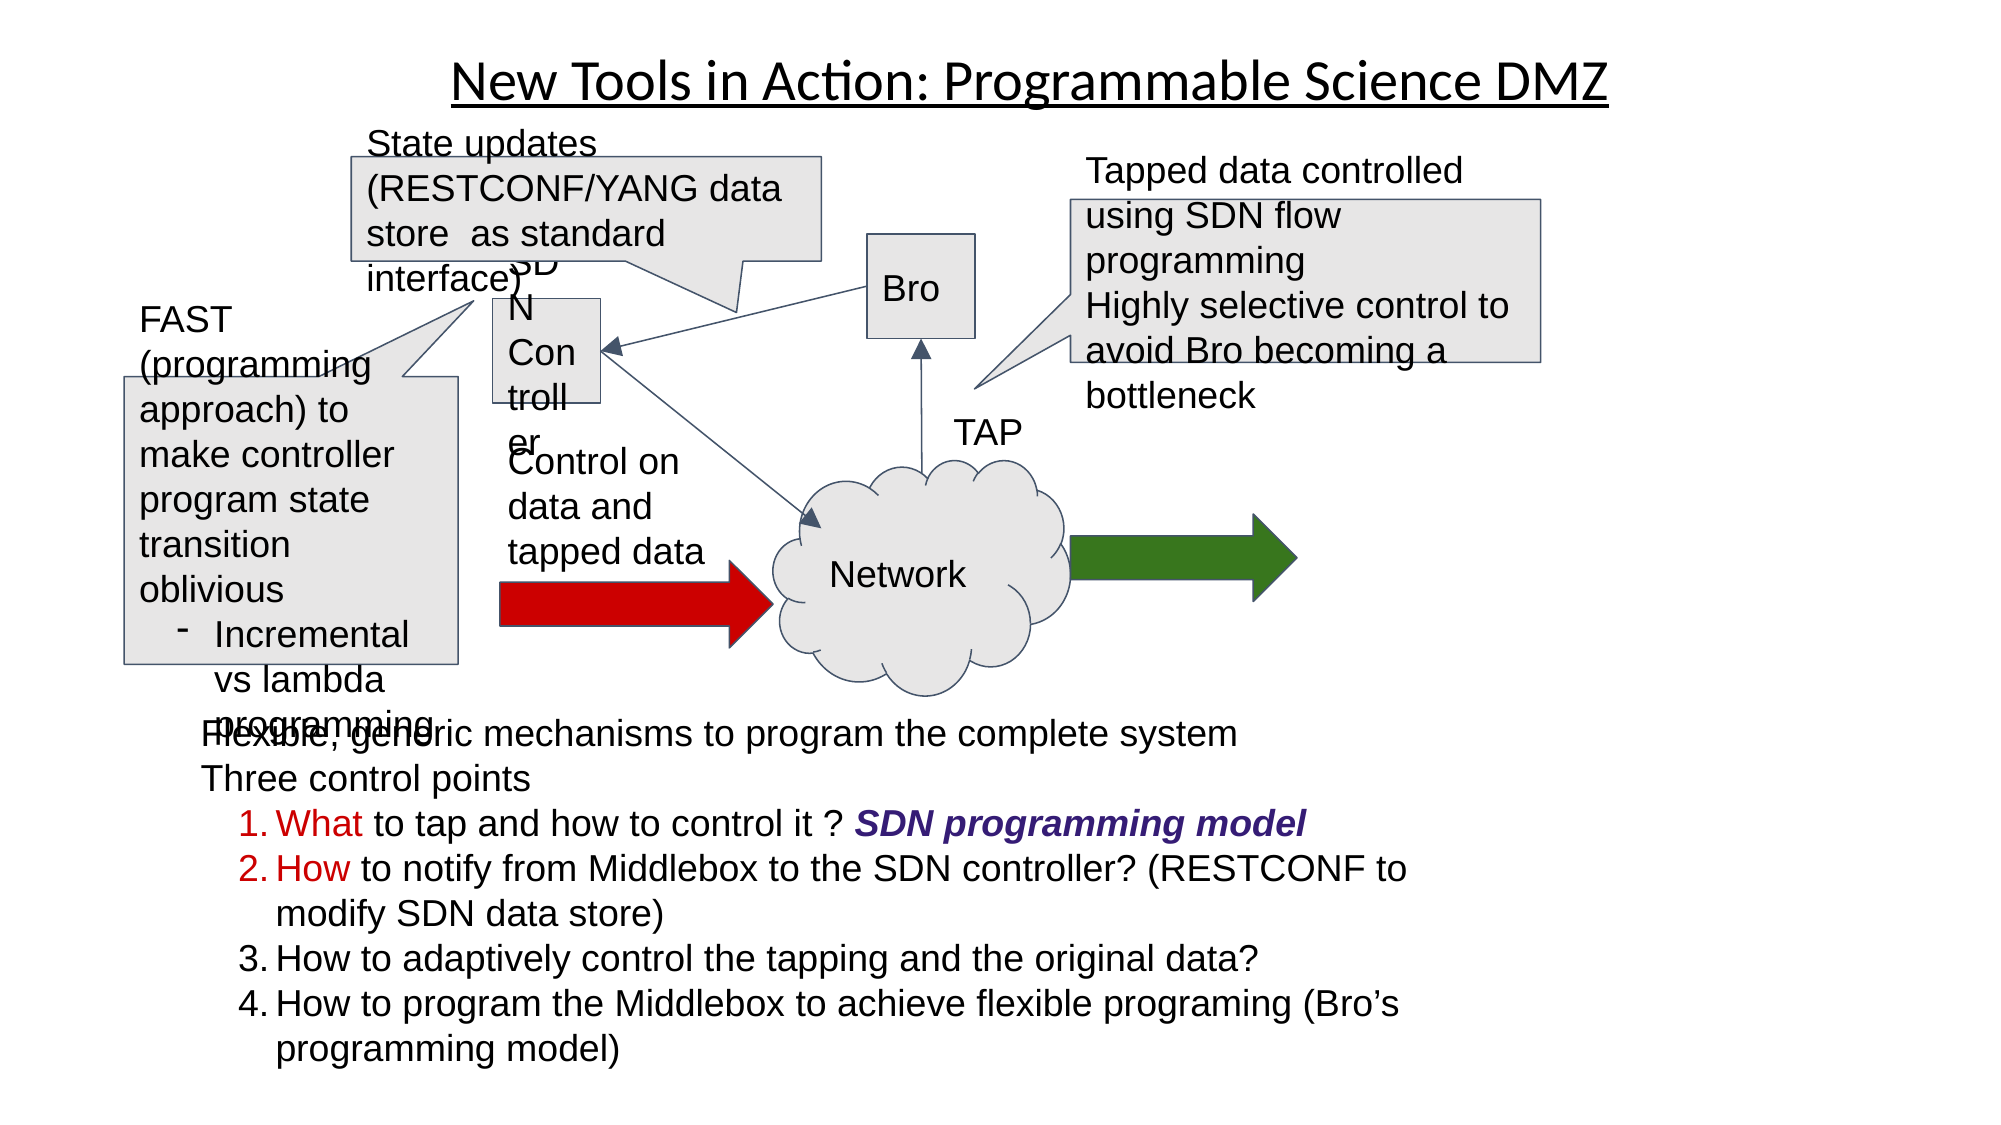

New Tools in Action: Programmable Science DMZ
State updates (RESTCONF/YANG data store  as standard interface)
Tapped data controlled using SDN flow programming
Highly selective control to avoid Bro becoming a bottleneck
Bro
SDN Controller
FAST (programming approach) to make controller program state transition oblivious
Incremental vs lambda programming
TAP

Control on data and tapped data

Network

Flexible, generic mechanisms to program the complete system
Three control points
What to tap and how to control it ? SDN programming model
How to notify from Middlebox to the SDN controller? (RESTCONF to modify SDN data store)
How to adaptively control the tapping and the original data?
How to program the Middlebox to achieve flexible programing (Bro’s programming model)